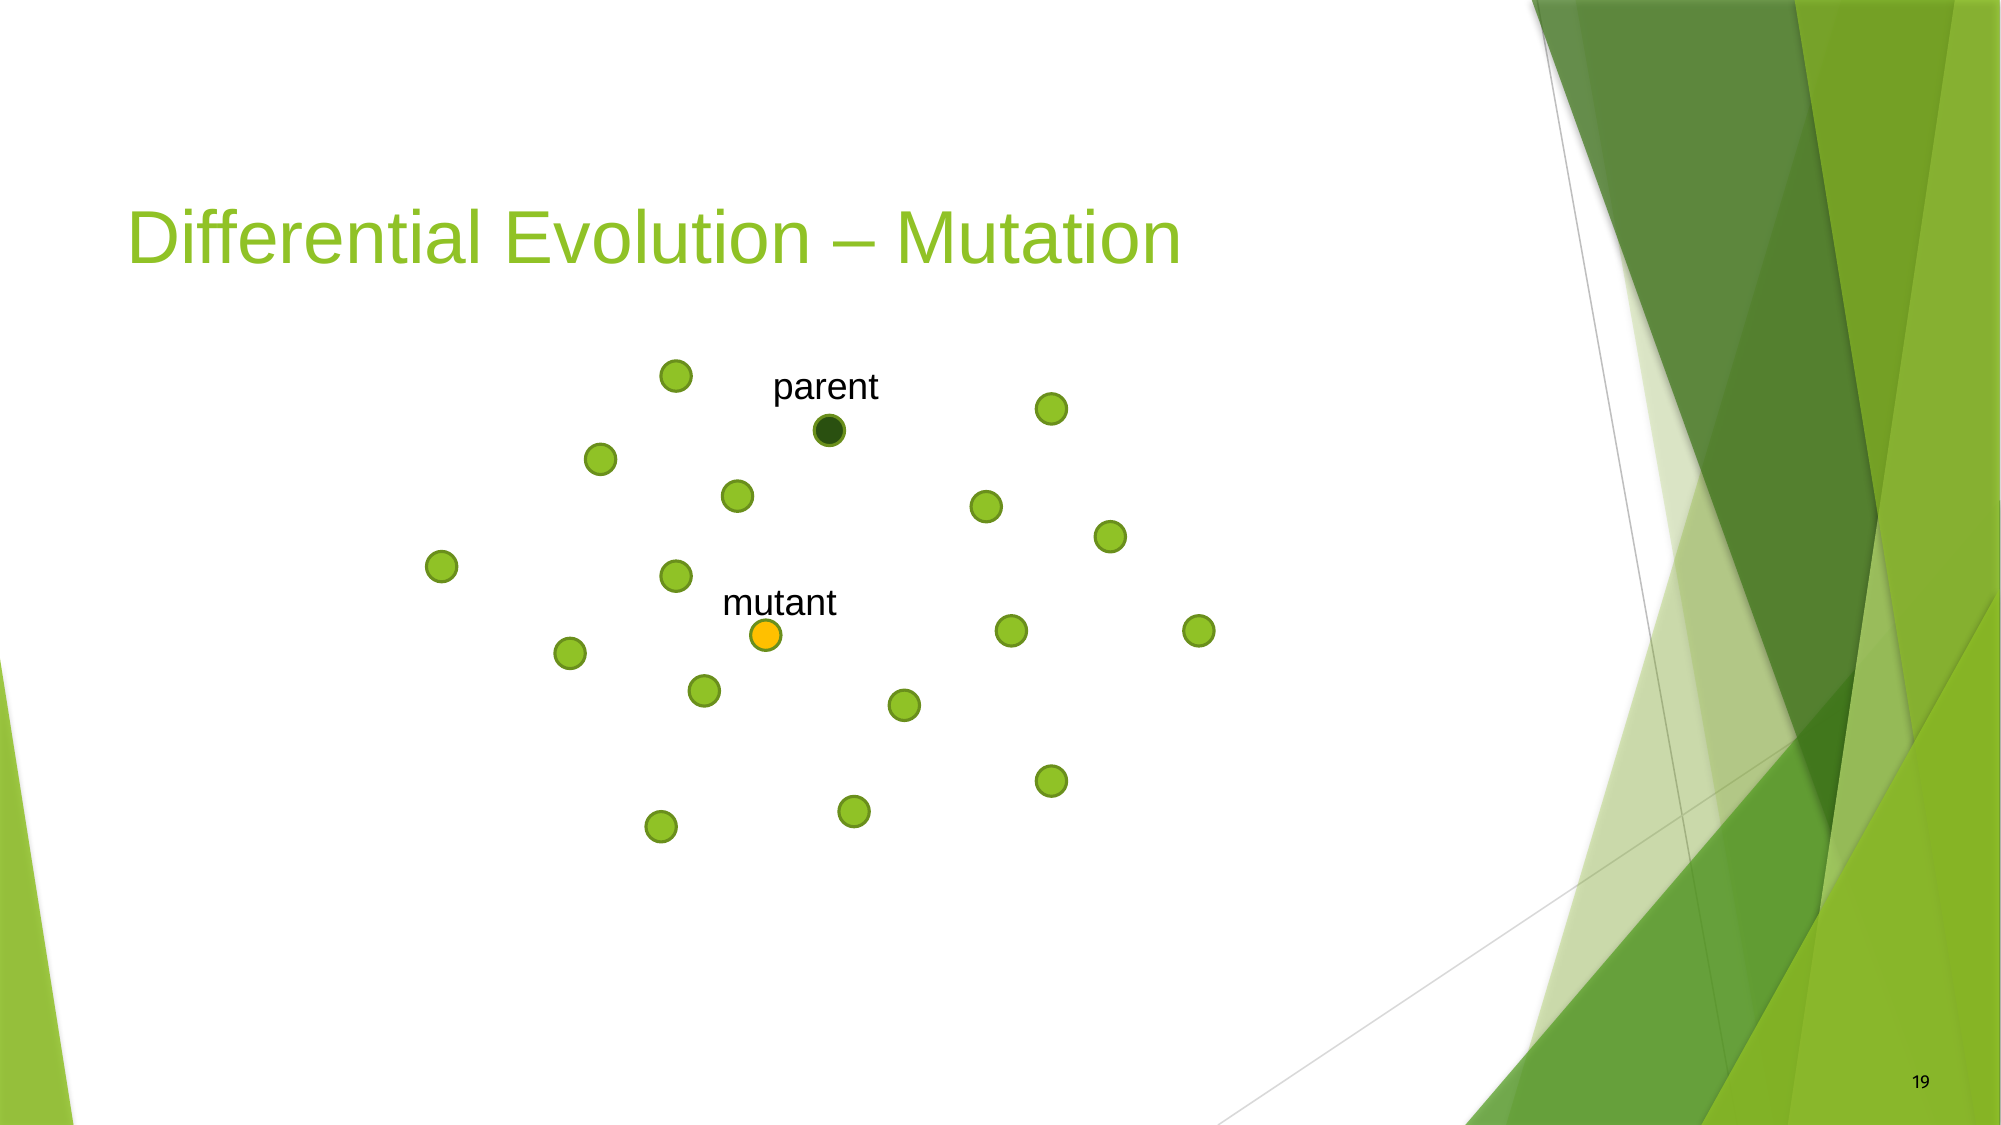

# Differential Evolution – Mutation
parent

mutant

19